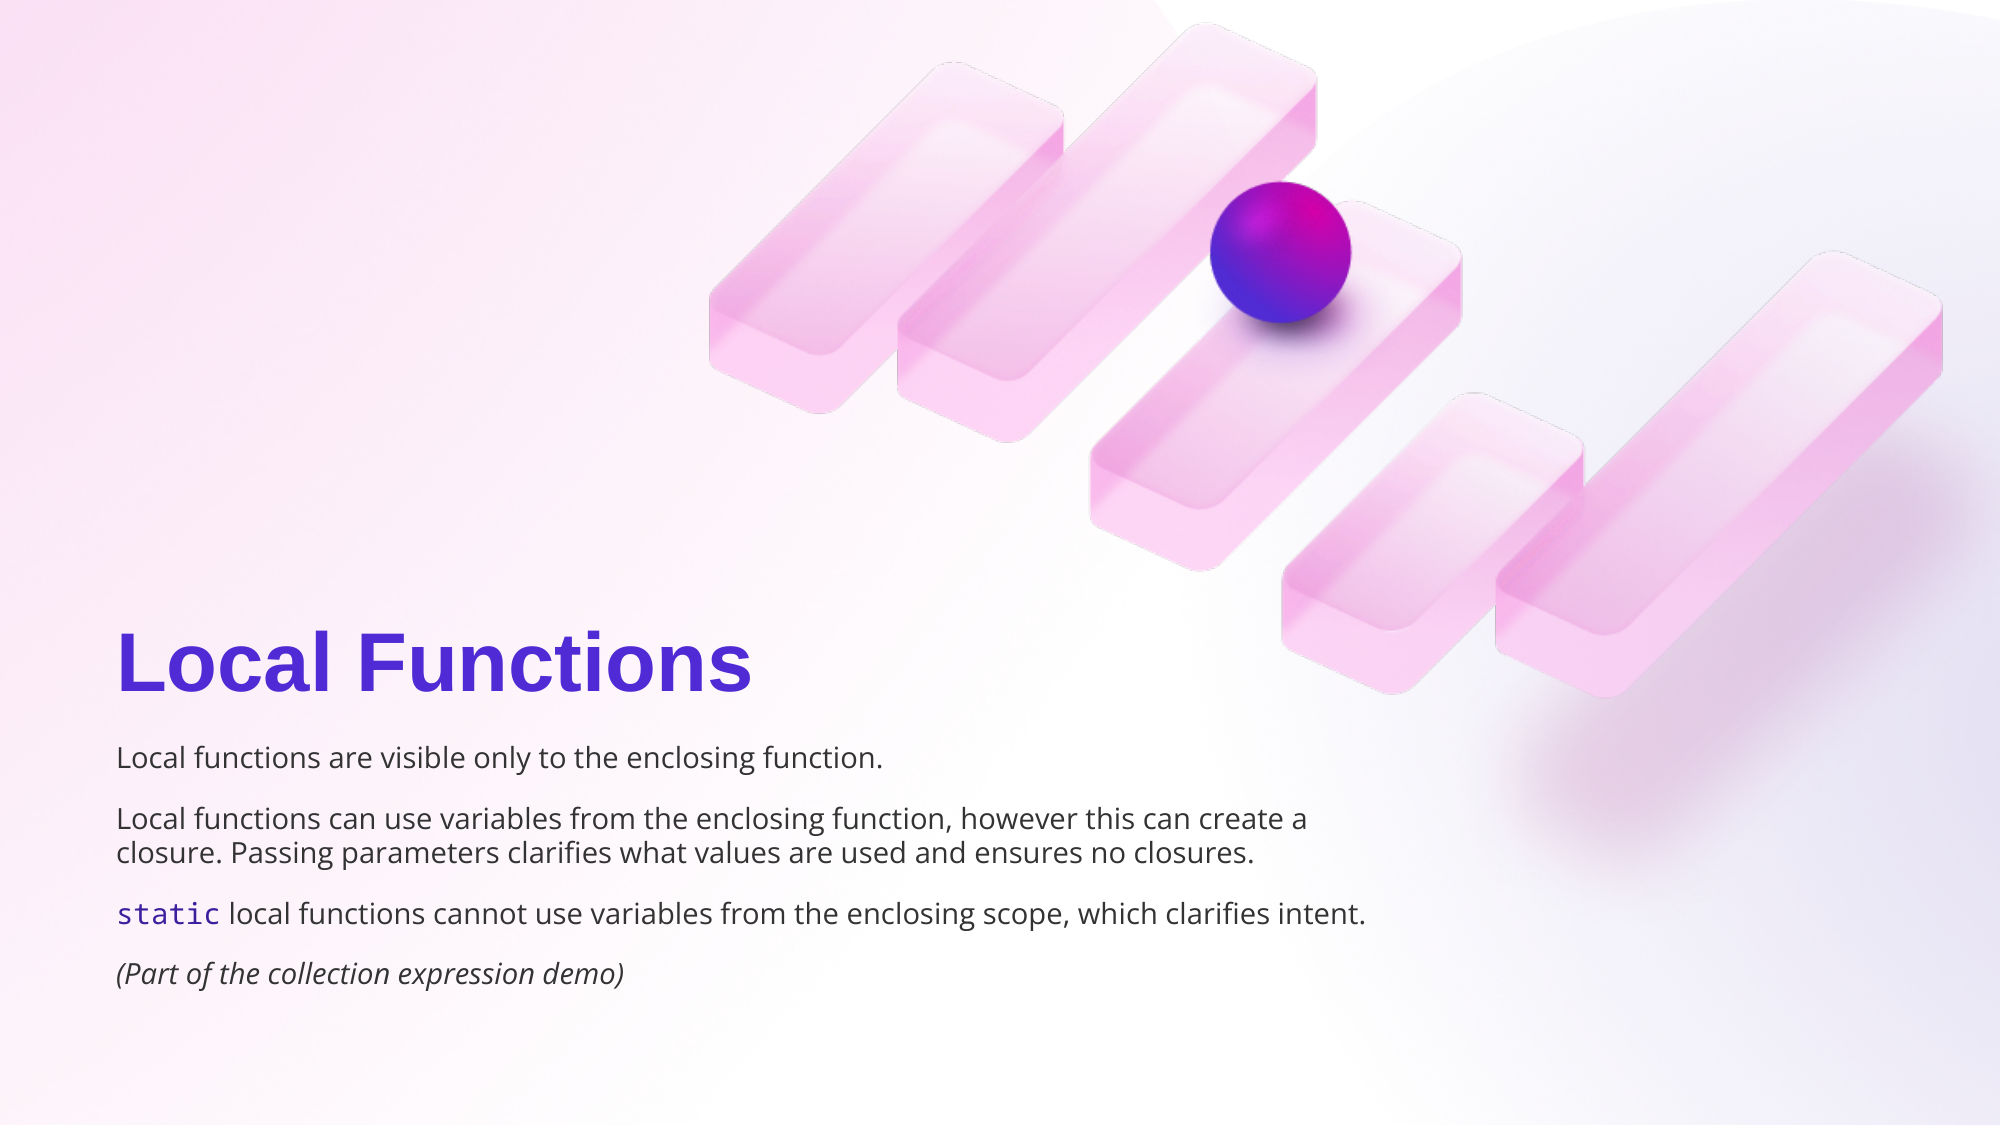

Local Functions
Local functions are visible only to the enclosing function.
Local functions can use variables from the enclosing function, however this can create a closure. Passing parameters clarifies what values are used and ensures no closures.
static local functions cannot use variables from the enclosing scope, which clarifies intent.
(Part of the collection expression demo)